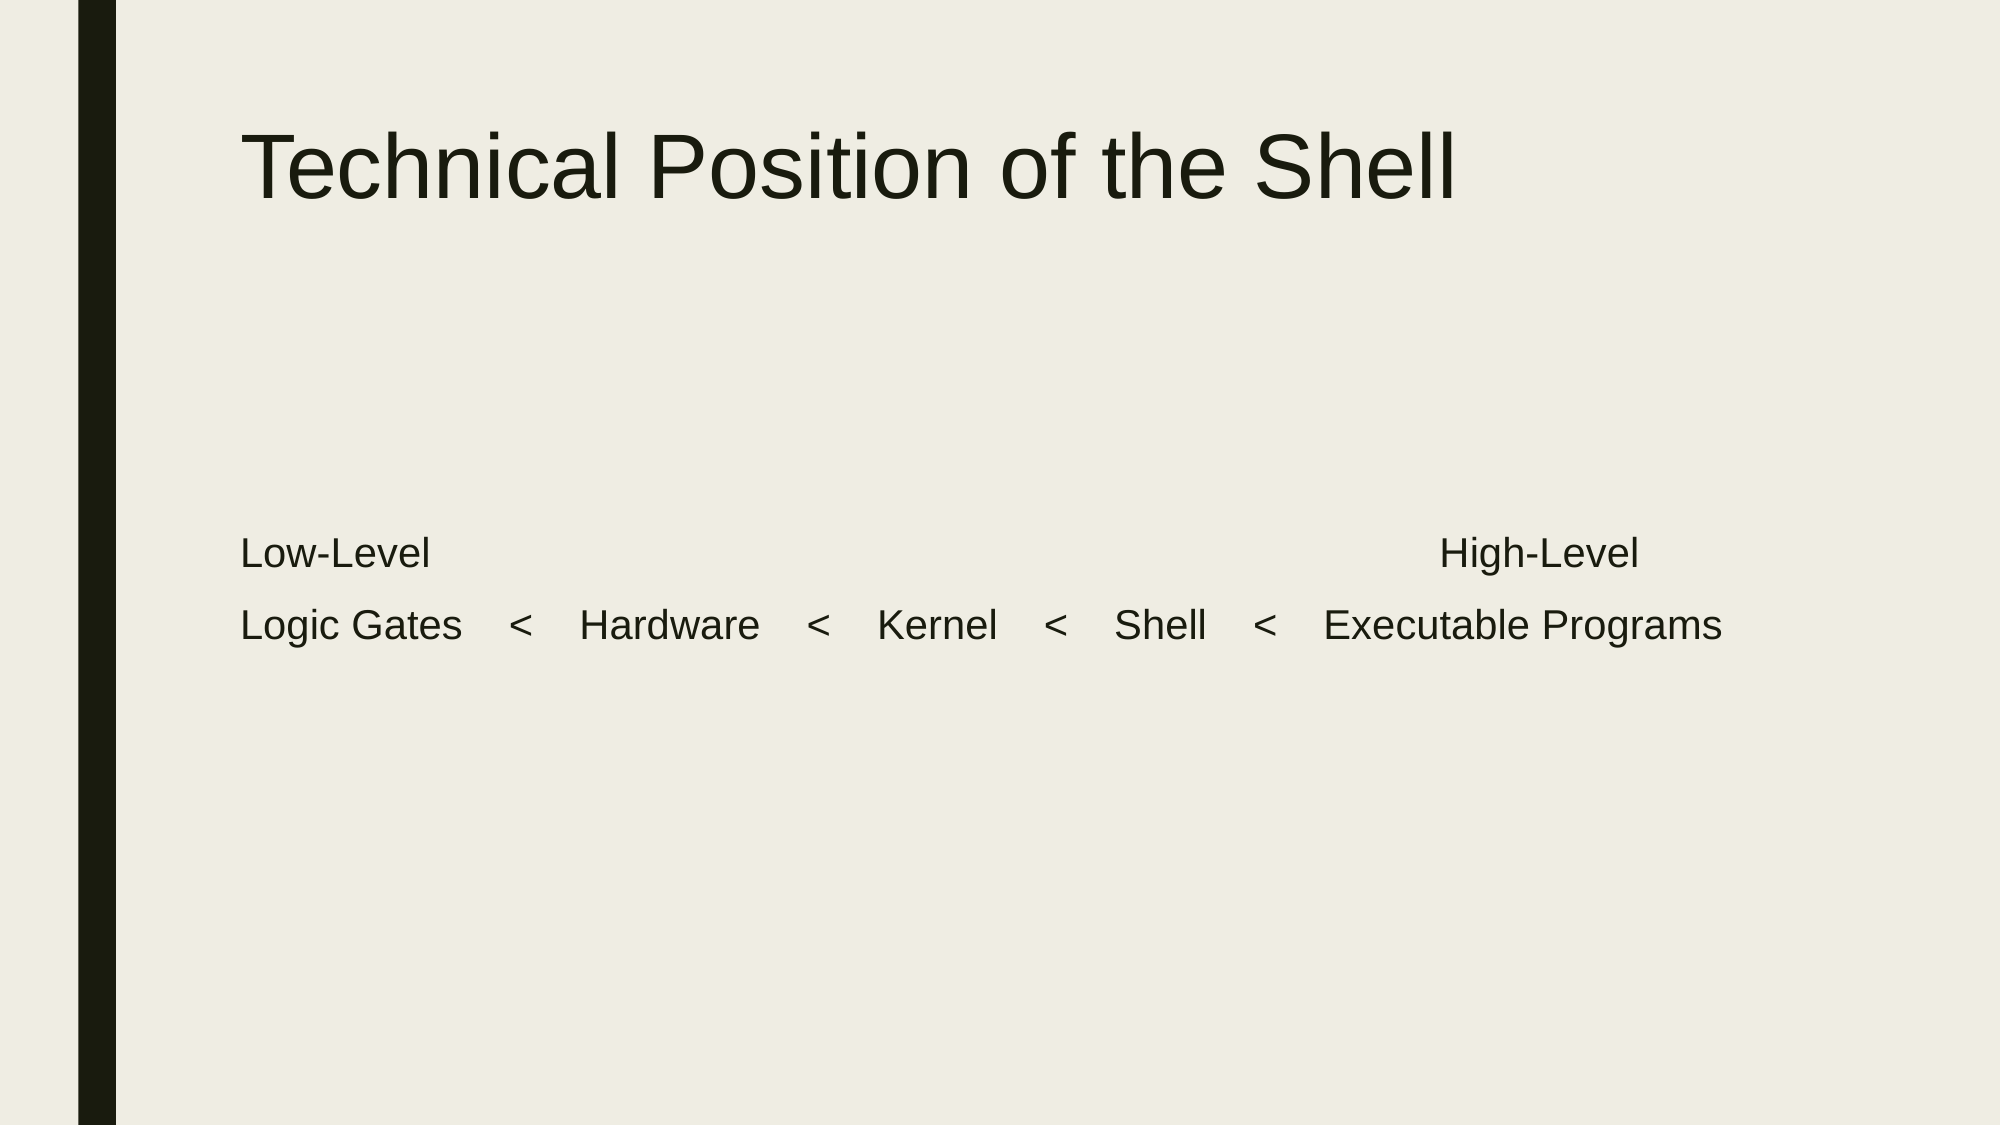

# Technical Position of the Shell

Low-Level						             High-Level
Logic Gates    <    Hardware    <    Kernel    <    Shell    <    Executable Programs